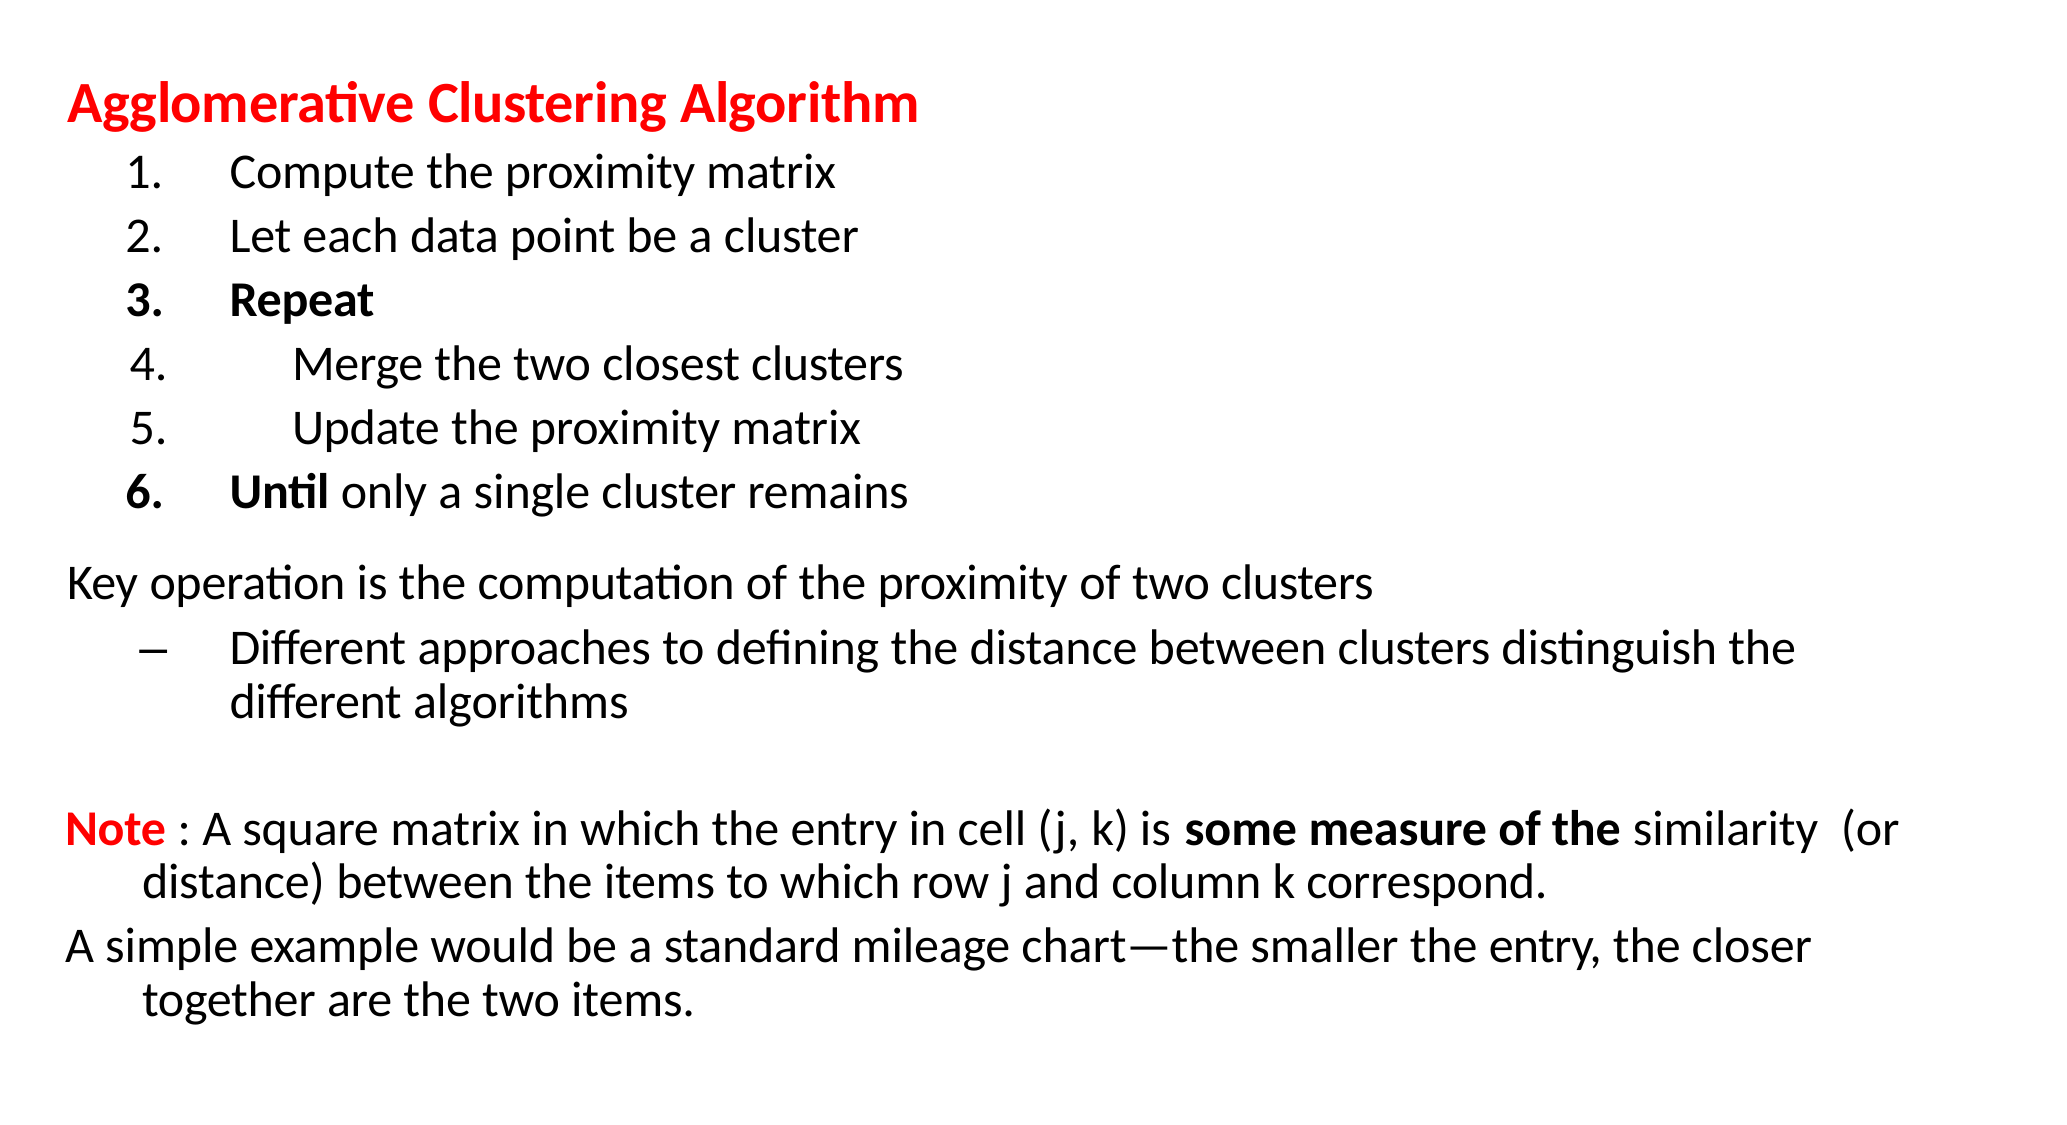

# Agglomerative Clustering Algorithm
Compute the proximity matrix
Let each data point be a cluster
Repeat
Merge the two closest clusters
Update the proximity matrix
Until only a single cluster remains
Key operation is the computation of the proximity of two clusters
–	Different approaches to defining the distance between clusters distinguish the  different algorithms

Note : A square matrix in which the entry in cell (j, k) is some measure of the similarity  (or distance) between the items to which row j and column k correspond.
A simple example would be a standard mileage chart—the smaller the entry, the closer  together are the two items.